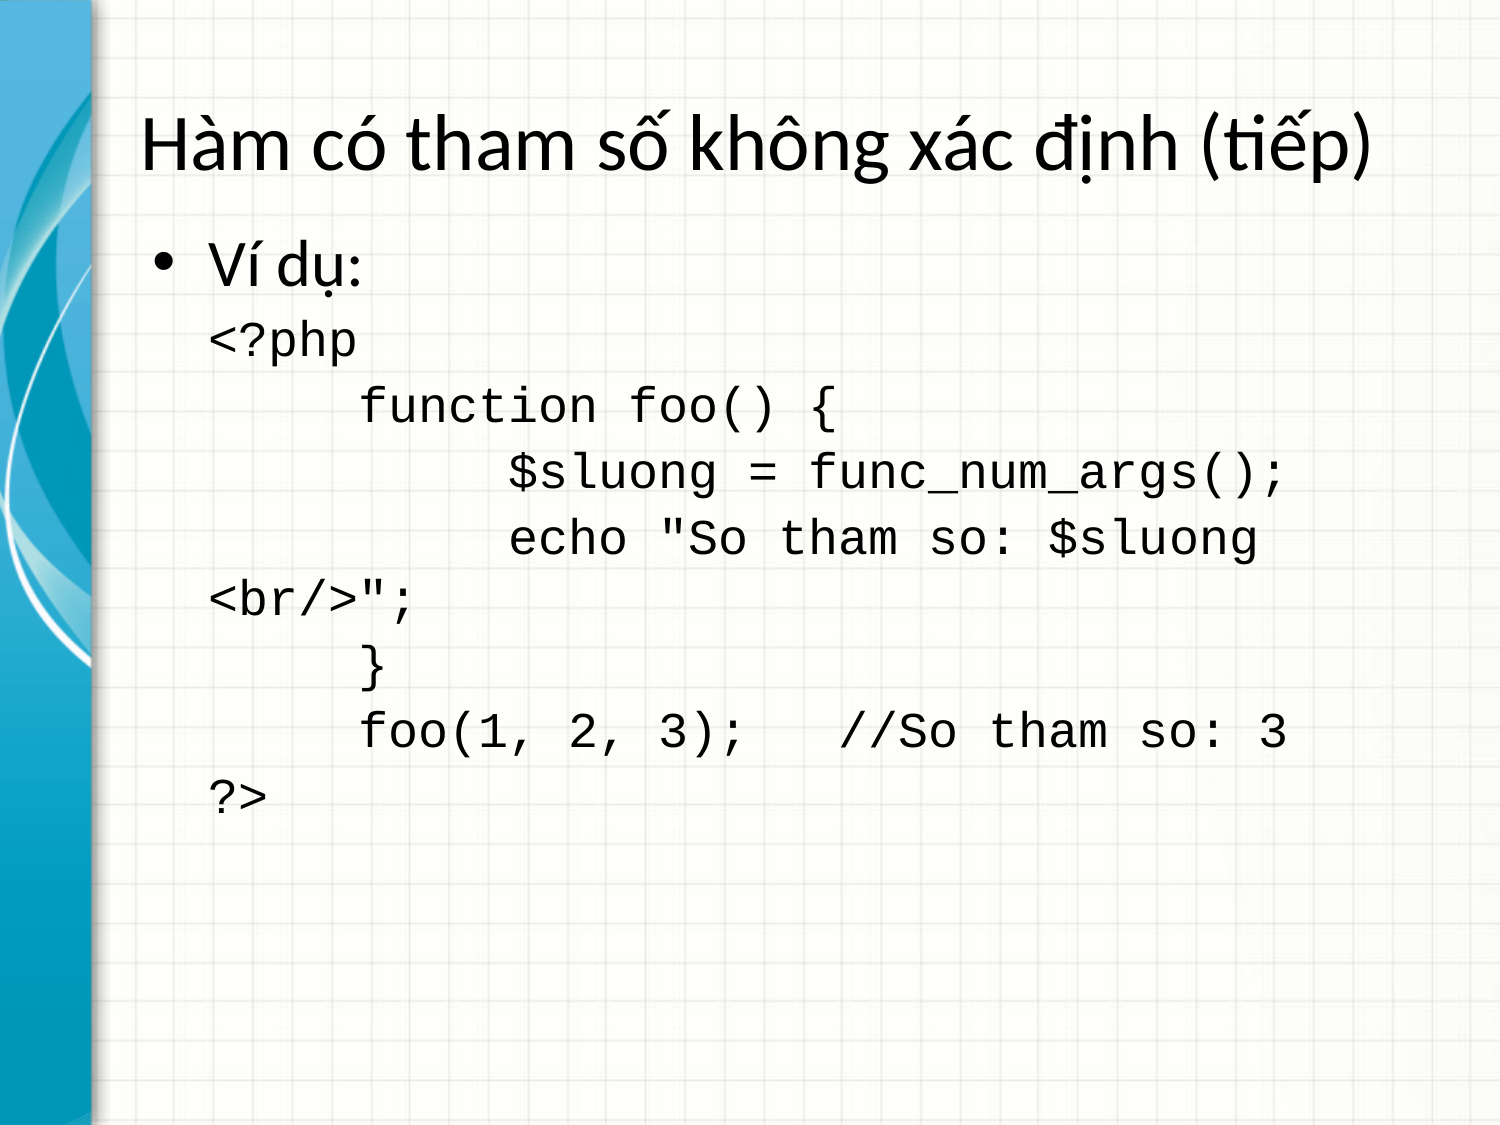

# Hàm có tham số không xác định (tiếp)
Ví dụ:
<?php
	function foo() {
		$sluong = func_num_args();
		echo "So tham so: $sluong <br/>";
	}
	foo(1, 2, 3);	 //So tham so: 3
?>